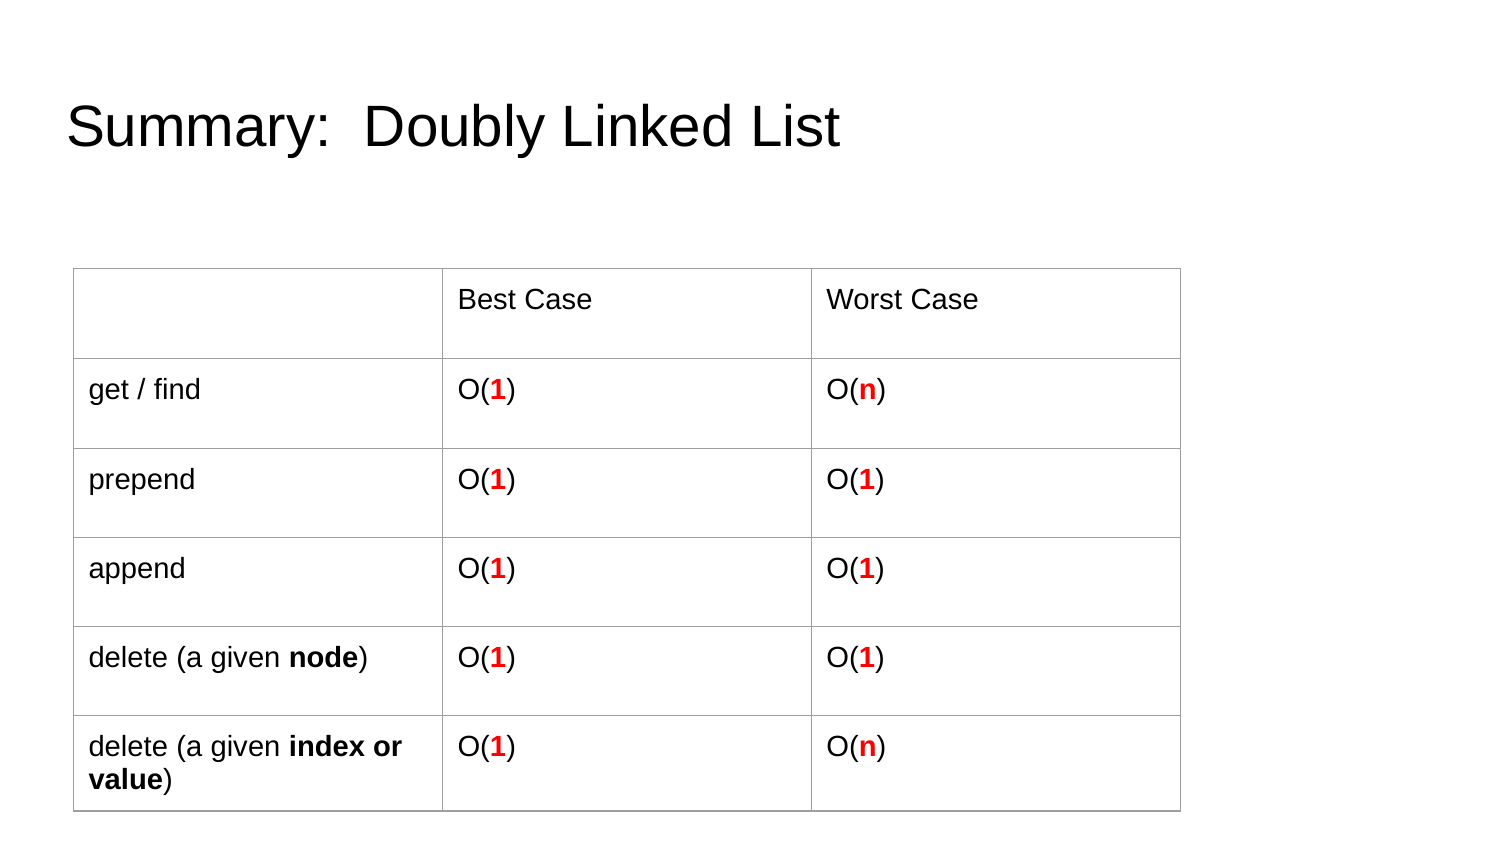

# Summary:  Doubly Linked List
|  | Best Case | Worst Case |
| --- | --- | --- |
| get / find | O(1) | O(n) |
| prepend | O(1) | O(1) |
| append | O(1) | O(1) |
| delete (a given node) | O(1) | O(1) |
| delete (a given index or value) | O(1) | O(n) |